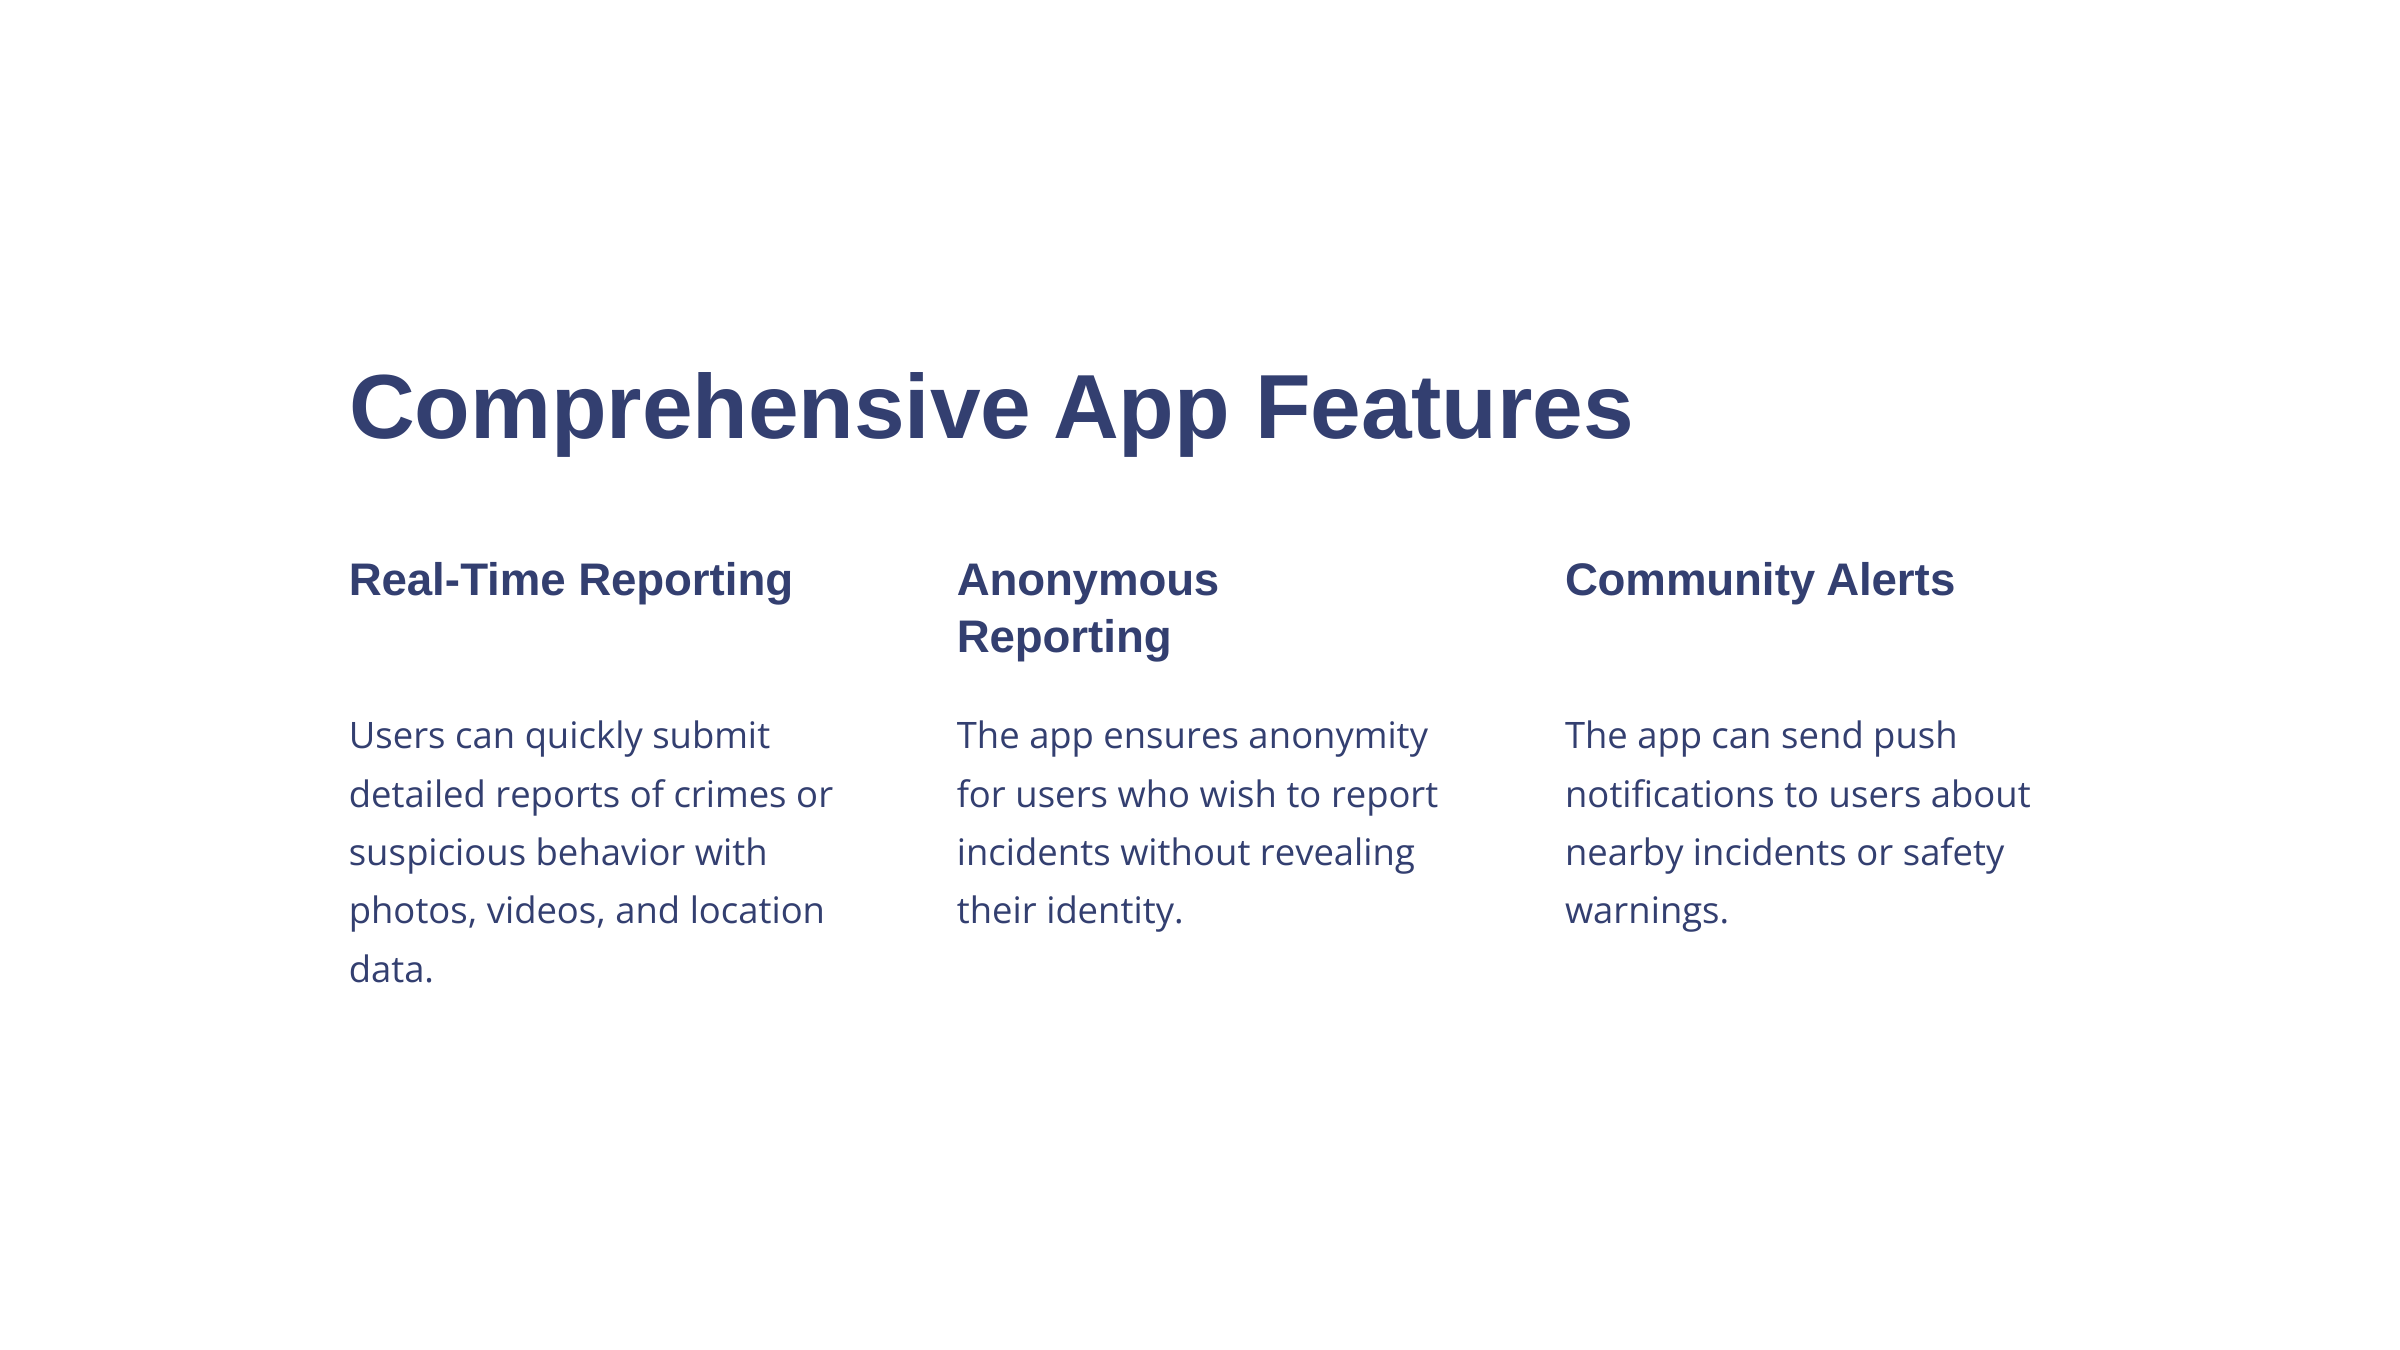

Comprehensive App Features
Real-Time Reporting
Anonymous Reporting
Community Alerts
Users can quickly submit detailed reports of crimes or suspicious behavior with photos, videos, and location data.
The app ensures anonymity for users who wish to report incidents without revealing their identity.
The app can send push notifications to users about nearby incidents or safety warnings.